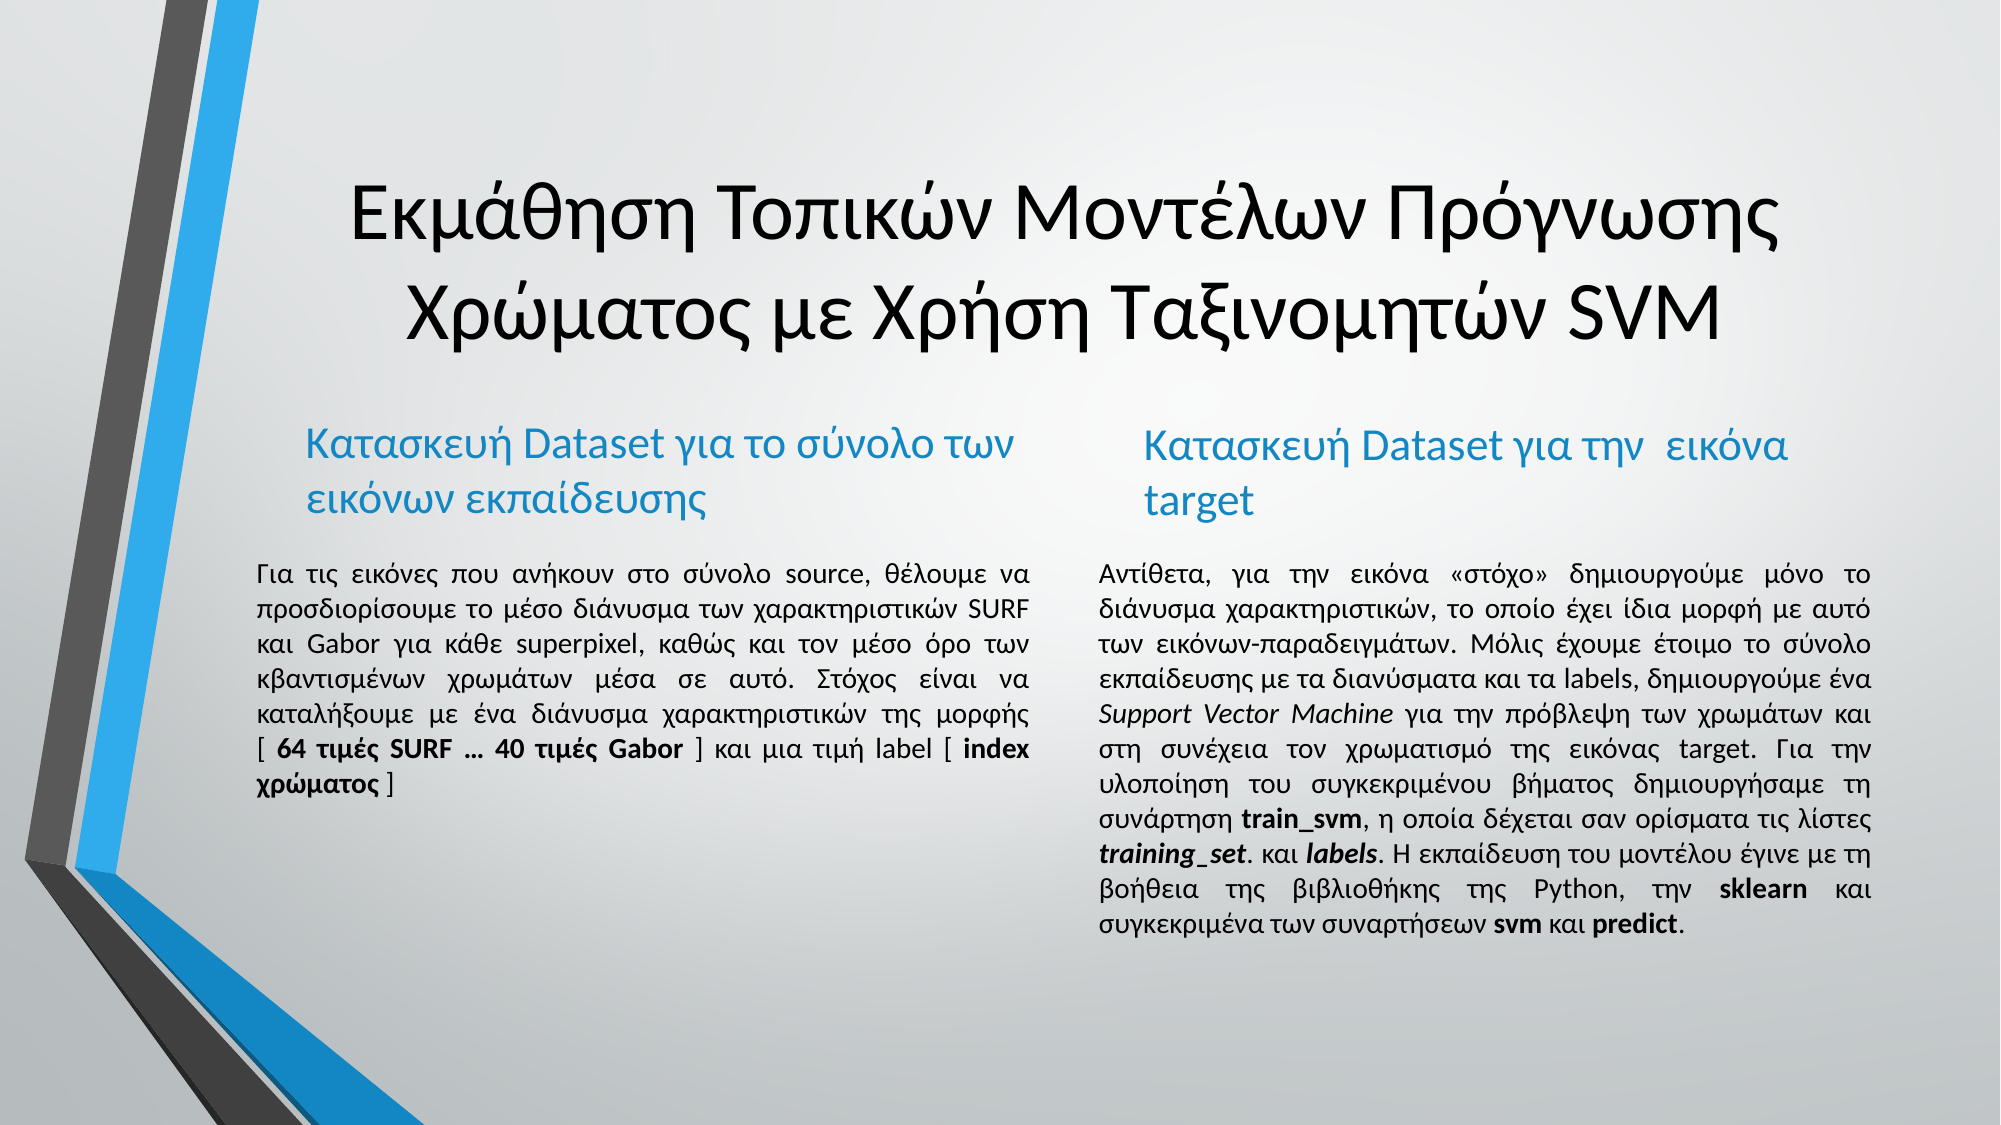

# Εκμάθηση Τοπικών Μοντέλων Πρόγνωσης Χρώματος με Χρήση Ταξινομητών SVM
Κατασκευή Dataset για το σύνολο των εικόνων εκπαίδευσης
Κατασκευή Dataset για την  εικόνα target
Για τις εικόνες που ανήκουν στο σύνολο source, θέλουμε να προσδιορίσουμε τo μέσο διάνυσμα των χαρακτηριστικών SURF και Gabor για κάθε superpixel, καθώς και τον μέσο όρο των κβαντισμένων χρωμάτων μέσα σε αυτό. Στόχος είναι να καταλήξουμε με ένα διάνυσμα χαρακτηριστικών της μορφής [ 64 τιμές SURF … 40 τιμές Gabor ] και μια τιμή label [ index χρώματος ]
Αντίθετα, για την εικόνα «στόχο» δημιουργούμε μόνο το διάνυσμα χαρακτηριστικών, το οποίο έχει ίδια μορφή με αυτό των εικόνων-παραδειγμάτων. Μόλις έχουμε έτοιμο το σύνολο εκπαίδευσης με τα διανύσματα και τα labels, δημιουργούμε ένα Support Vector Machine για την πρόβλεψη των χρωμάτων και στη συνέχεια τον χρωματισμό της εικόνας target. Για την υλοποίηση του συγκεκριμένου βήματος δημιουργήσαμε τη συνάρτηση train_svm, η οποία δέχεται σαν ορίσματα τις λίστες training_set. και labels. Η εκπαίδευση του μοντέλου έγινε με τη βοήθεια της βιβλιοθήκης της Python, την sklearn και συγκεκριμένα των συναρτήσεων svm και predict.